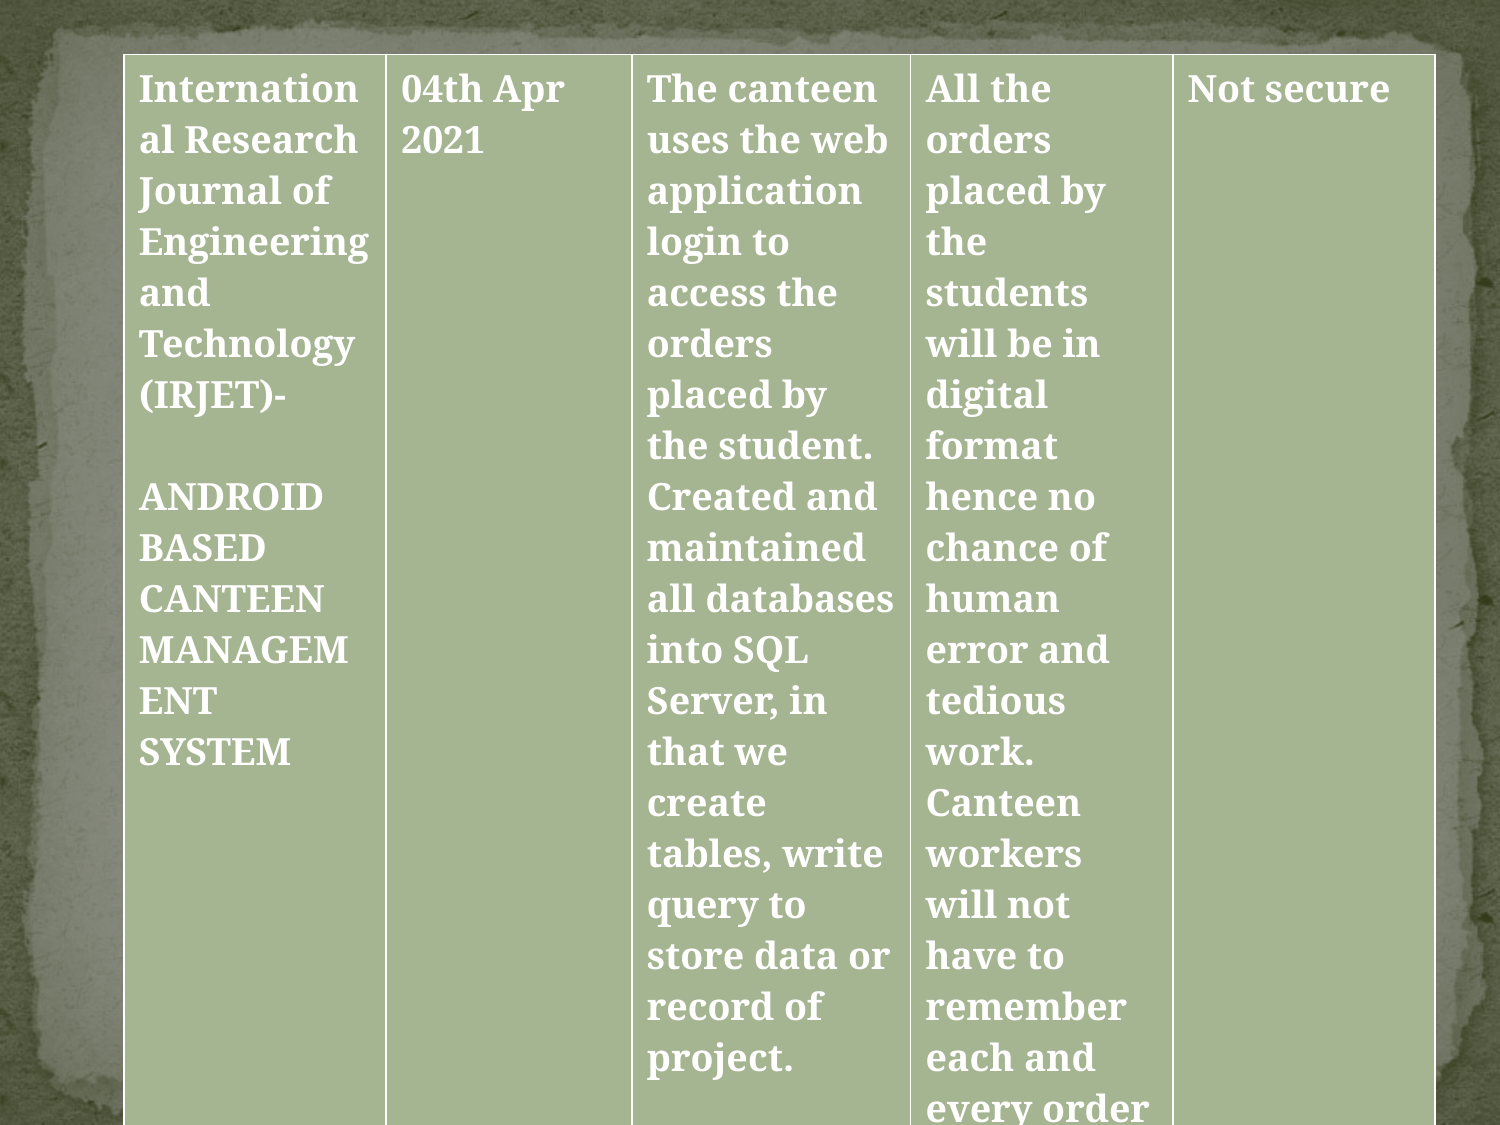

| International Research Journal of Engineering and Technology (IRJET)- ANDROID BASED CANTEEN MANAGEMENT SYSTEM | 04th Apr 2021 | The canteen uses the web application login to access the orders placed by the student. Created and maintained all databases into SQL Server, in that we create tables, write query to store data or record of project. | All the orders placed by the students will be in digital format hence no chance of human error and tedious work. Canteen workers will not have to remember each and every order placed make their task easy | Not secure |
| --- | --- | --- | --- | --- |
Canteen Queue Management - 3rd year, 2nd sem - Mini Project